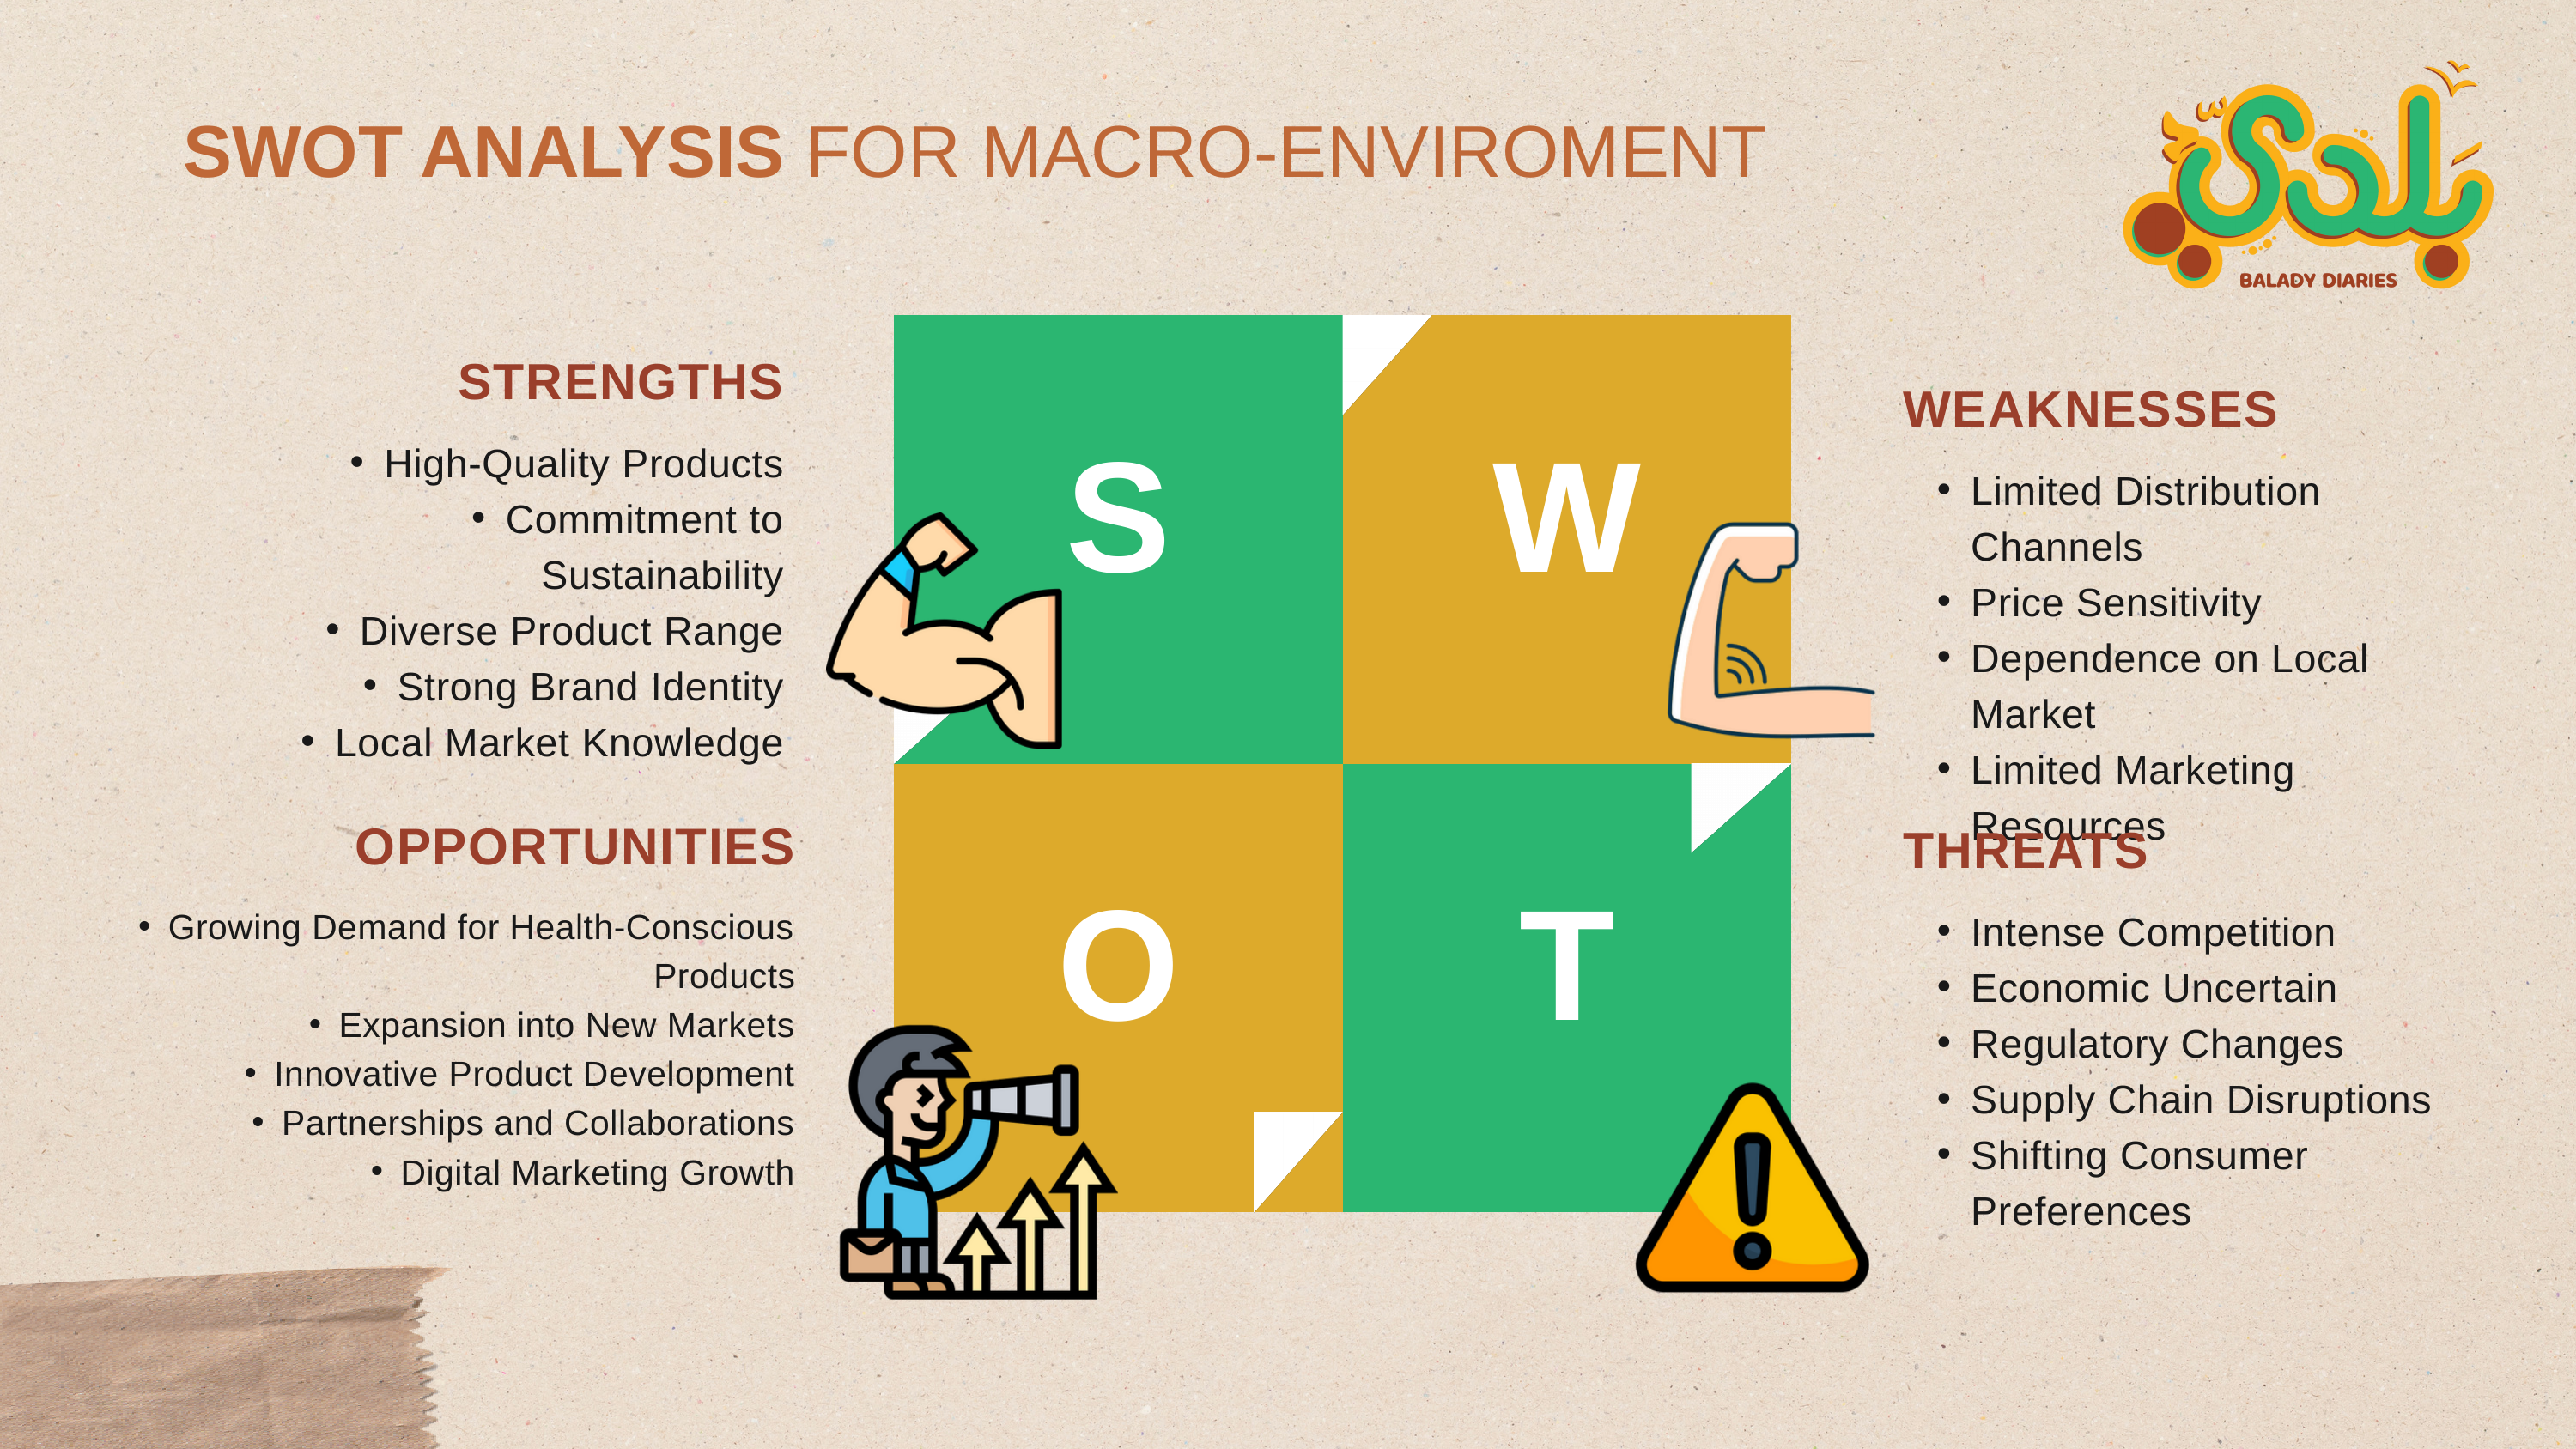

SWOT ANALYSIS FOR MACRO-ENVIROMENT

S

W

STRENGTHS
High-Quality Products
Commitment to Sustainability
Diverse Product Range
Strong Brand Identity
Local Market Knowledge
WEAKNESSES
Limited Distribution Channels
Price Sensitivity
Dependence on Local Market
Limited Marketing Resources

O

T
OPPORTUNITIES
Growing Demand for Health-Conscious Products
Expansion into New Markets
Innovative Product Development
Partnerships and Collaborations
Digital Marketing Growth
THREATS
Intense Competition
Economic Uncertain
Regulatory Changes
Supply Chain Disruptions
Shifting Consumer Preferences